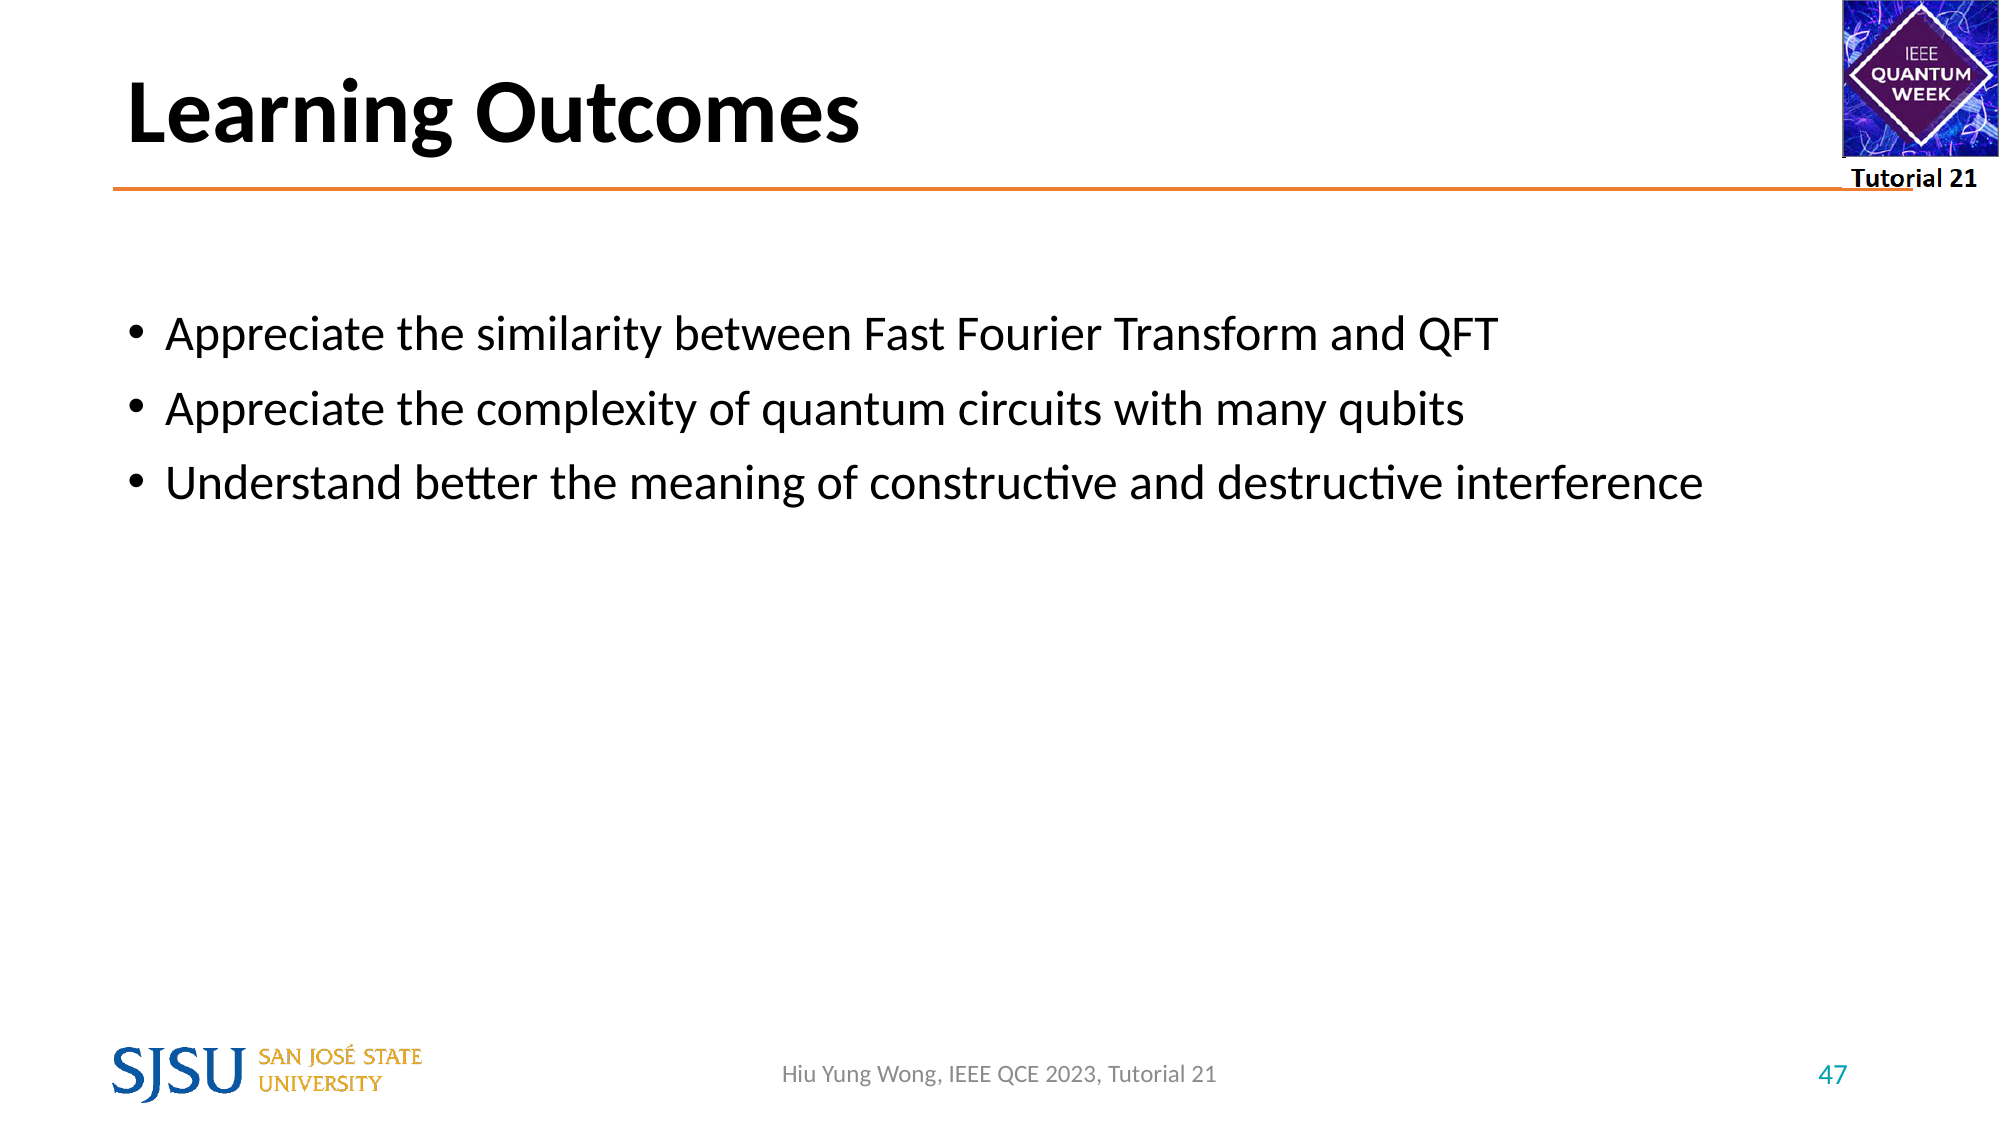

# Learning Outcomes
Appreciate the similarity between Fast Fourier Transform and QFT
Appreciate the complexity of quantum circuits with many qubits
Understand better the meaning of constructive and destructive interference

Hiu Yung Wong, IEEE QCE 2023, Tutorial 21